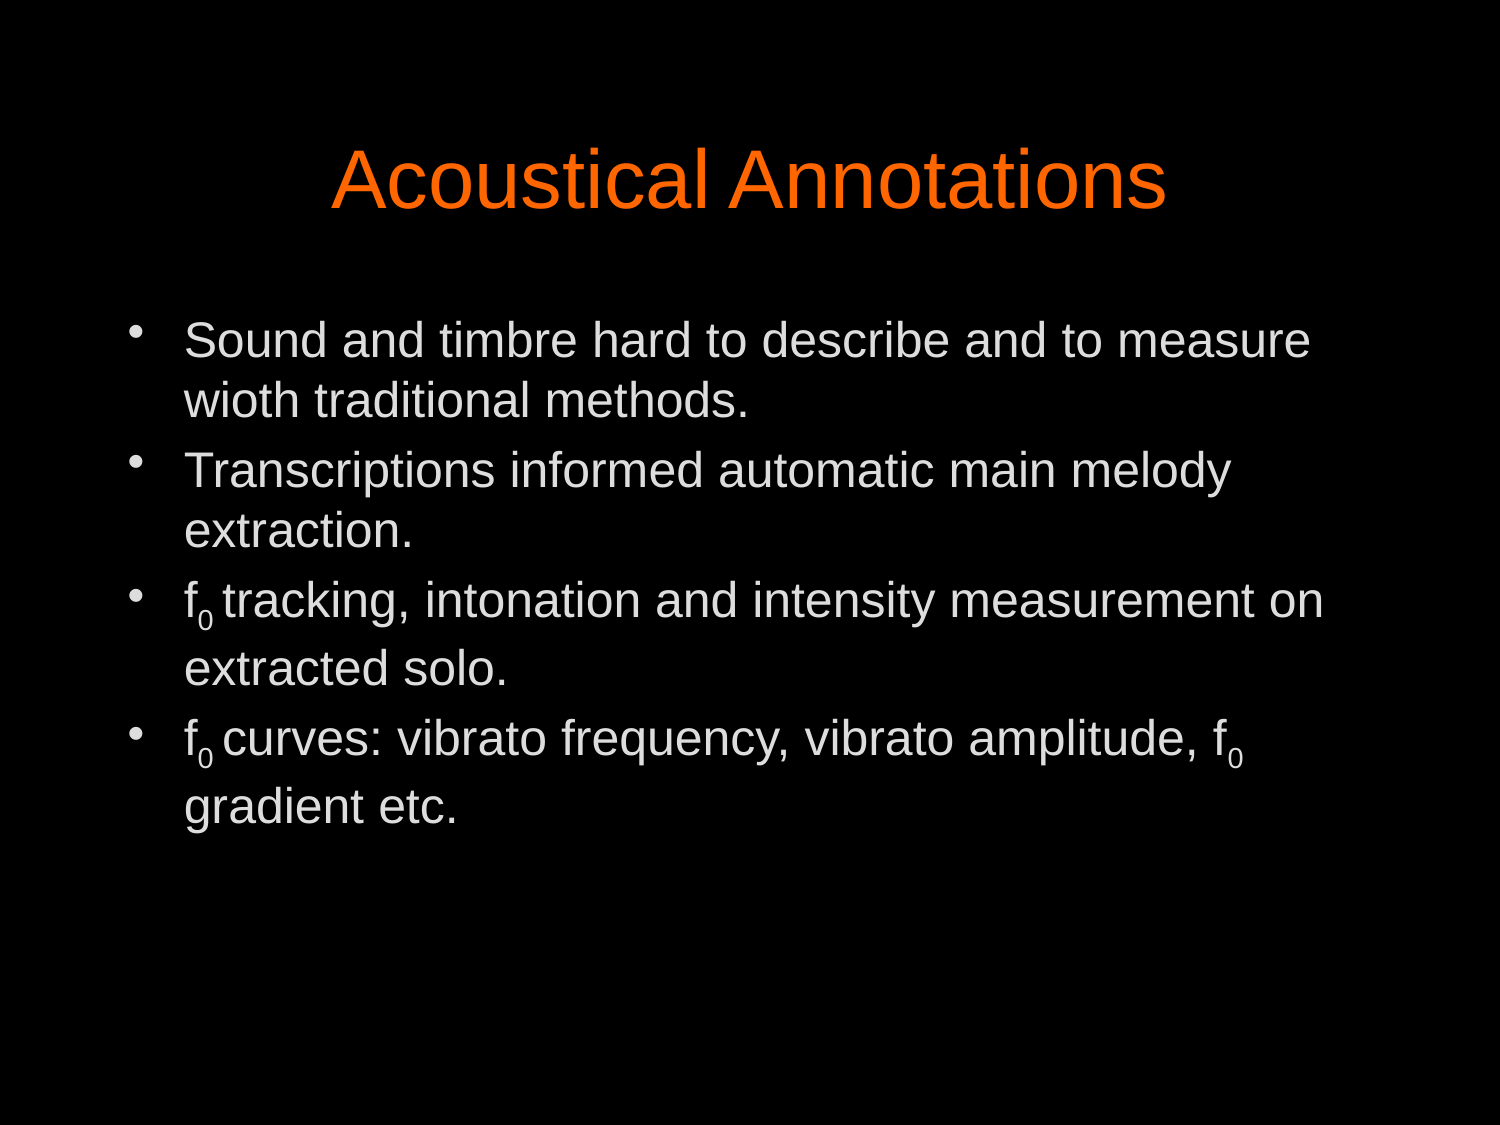

# Acoustical Annotations
Sound and timbre hard to describe and to measure wioth traditional methods.
Transcriptions informed automatic main melody extraction.
f0 tracking, intonation and intensity measurement on extracted solo.
f0 curves: vibrato frequency, vibrato amplitude, f0 gradient etc.